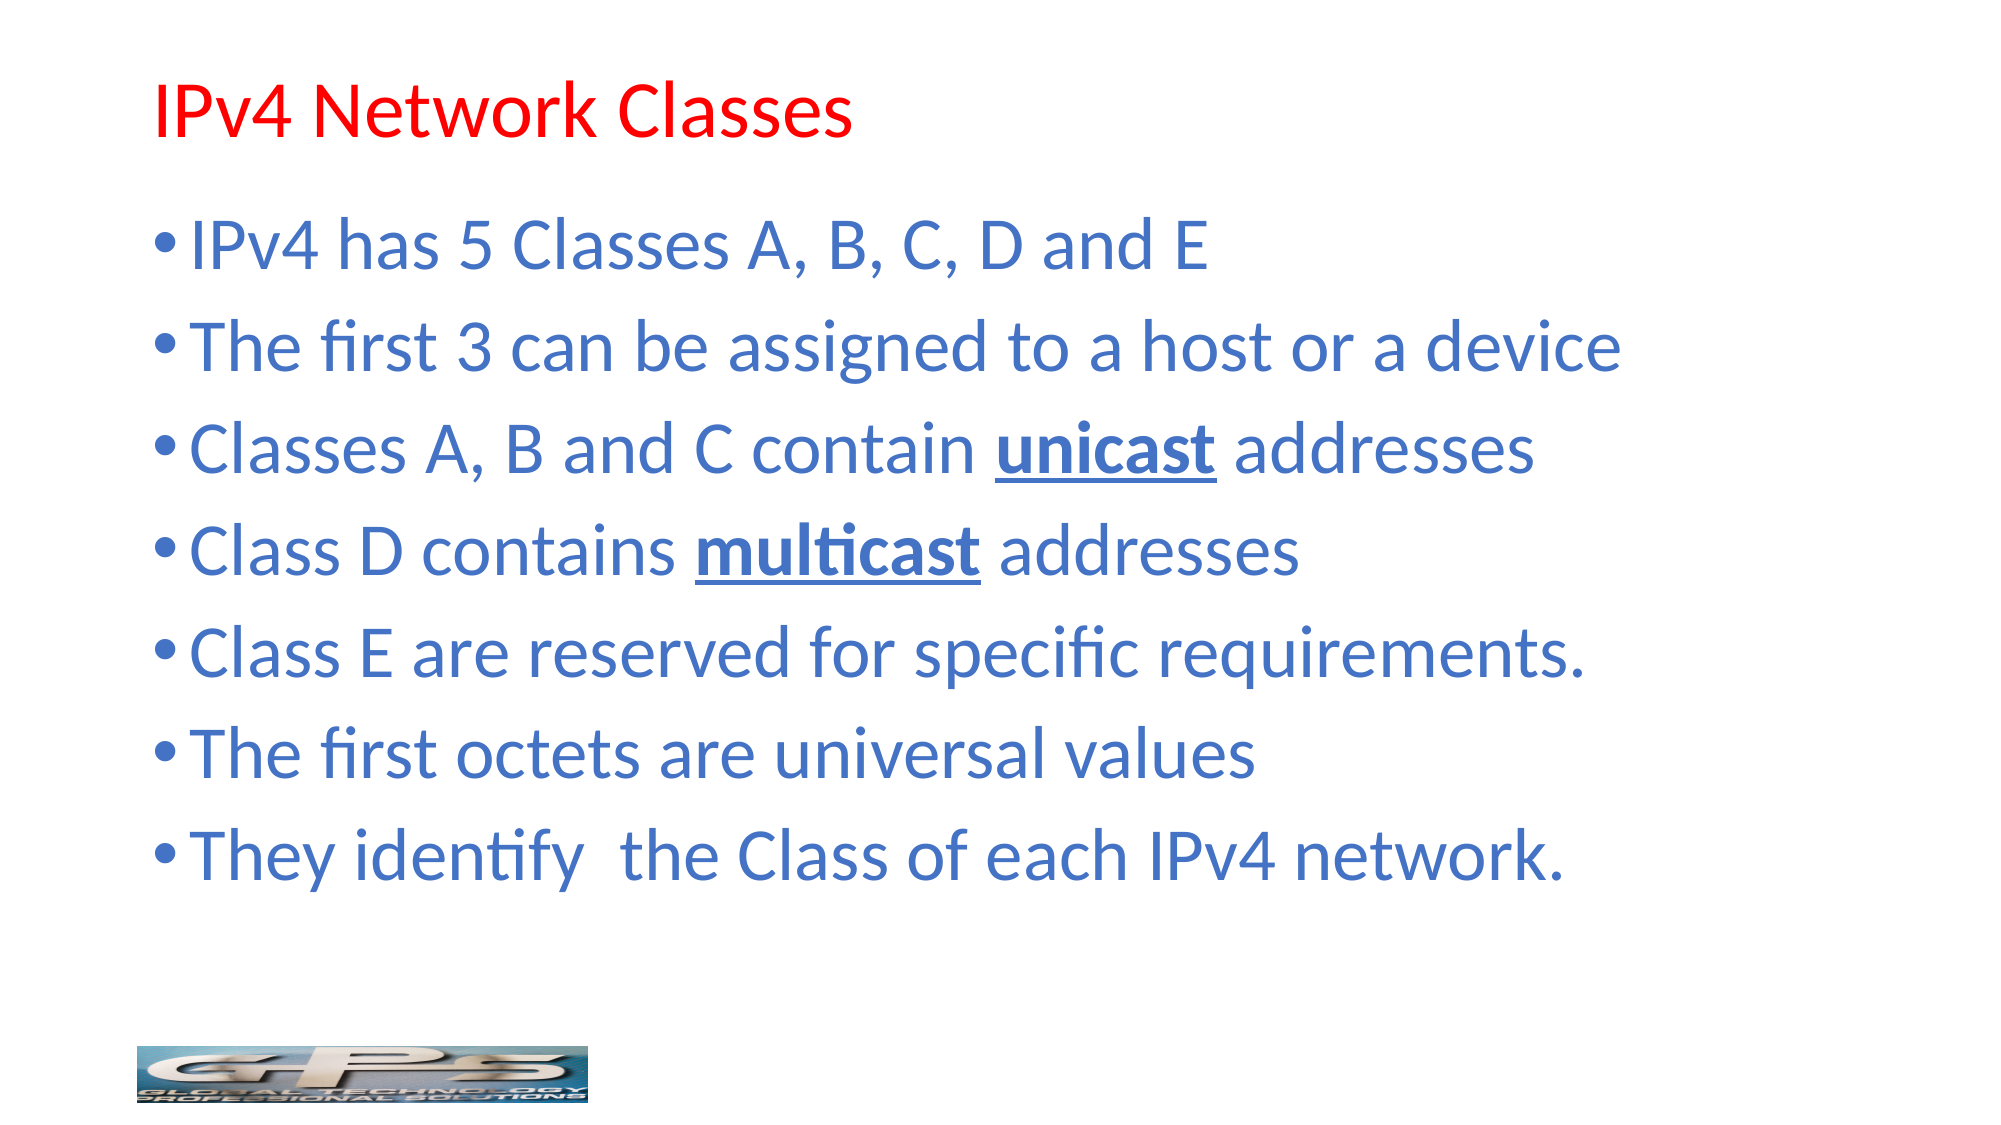

# IPv4 Network Classes
IPv4 has 5 Classes A, B, C, D and E
The first 3 can be assigned to a host or a device
Classes A, B and C contain unicast addresses
Class D contains multicast addresses
Class E are reserved for specific requirements.
The first octets are universal values
They identify  the Class of each IPv4 network.